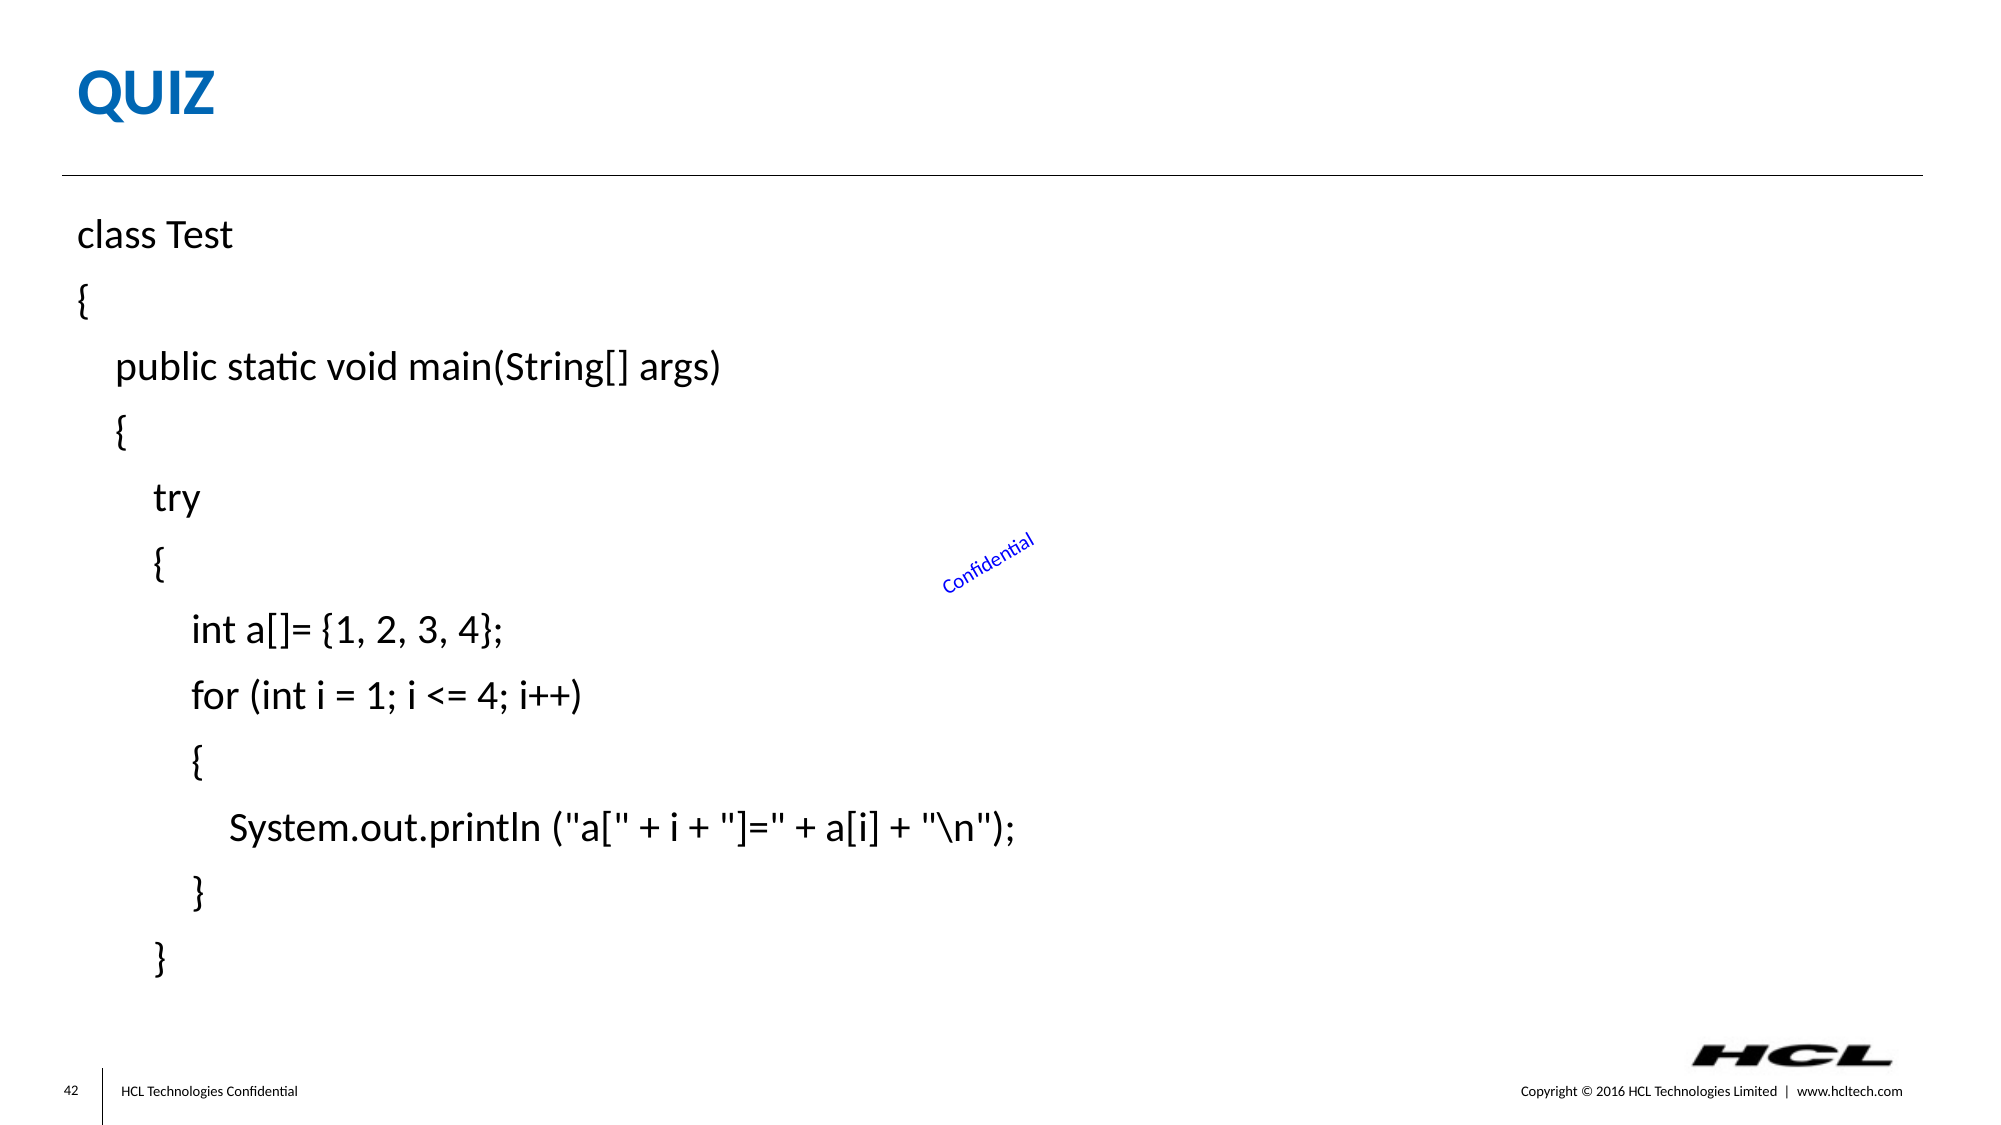

# Quiz
class Test
{
    public static void main(String[] args)
    {
        try
        {
            int a[]= {1, 2, 3, 4};
            for (int i = 1; i <= 4; i++)
            {
                System.out.println ("a[" + i + "]=" + a[i] + "\n");
            }
        }